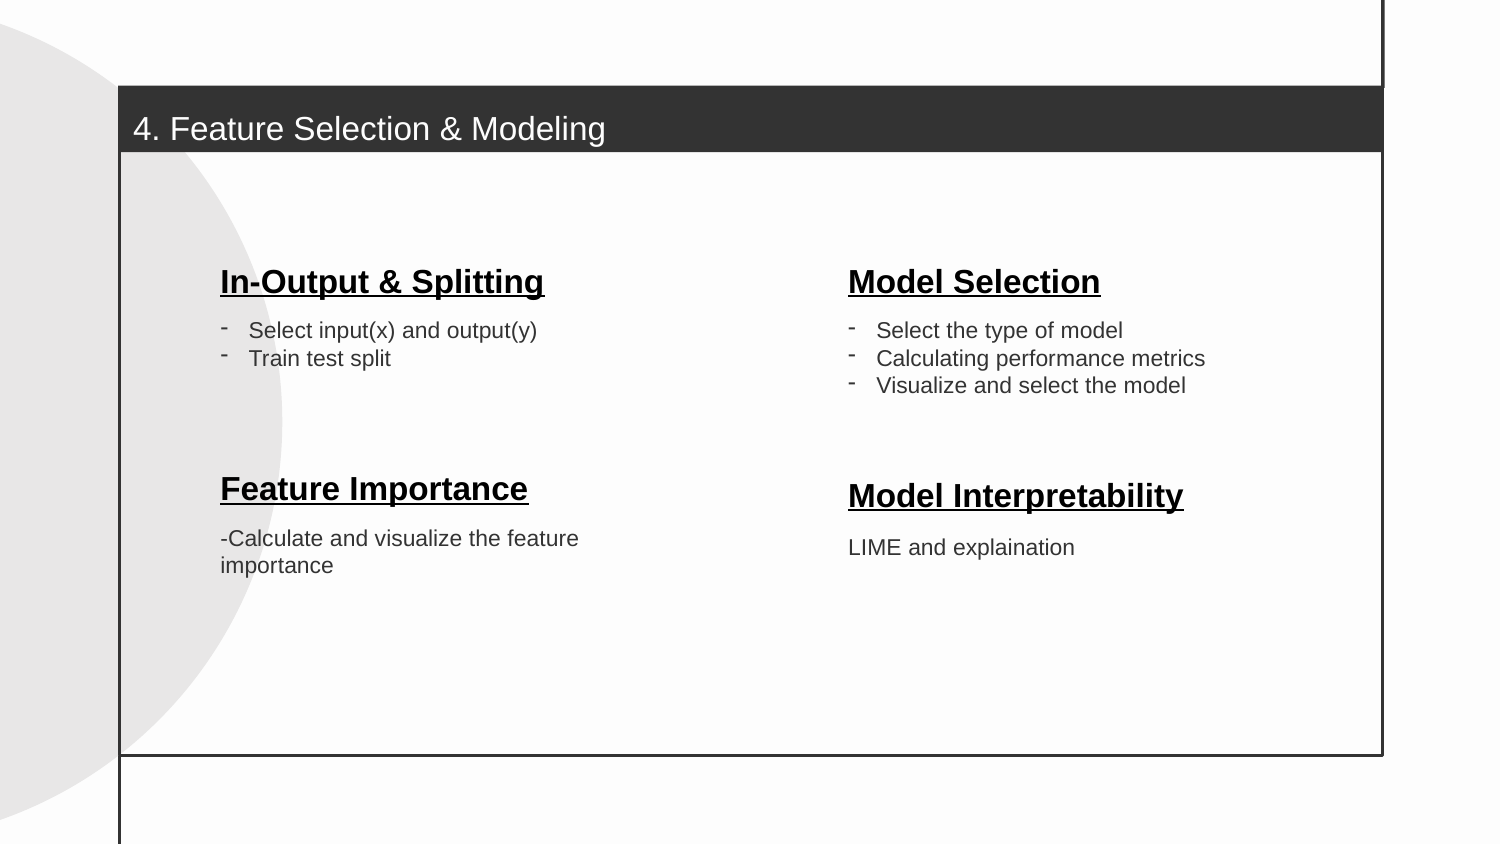

# 4. Feature Selection & Modeling
In-Output & Splitting
Model Selection
Select input(x) and output(y)
Train test split
Select the type of model
Calculating performance metrics
Visualize and select the model
Feature Importance
Model Interpretability
-Calculate and visualize the feature importance
LIME and explaination